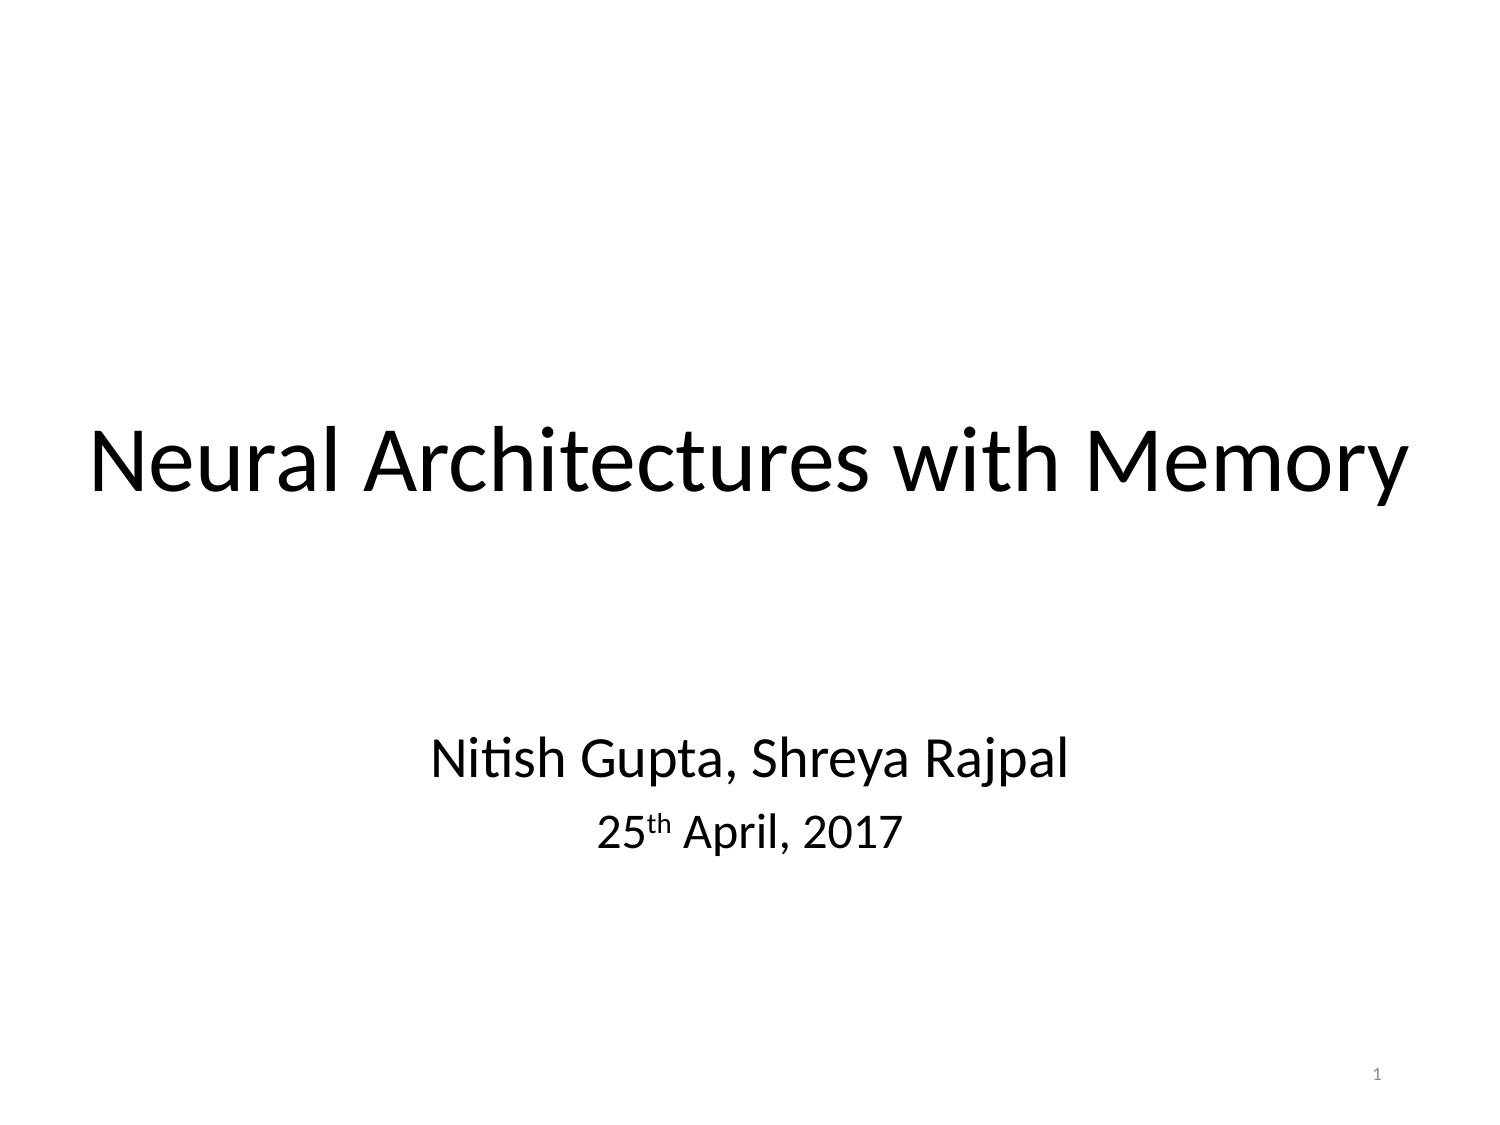

# Neural Architectures with Memory
Nitish Gupta, Shreya Rajpal
25th April, 2017
1